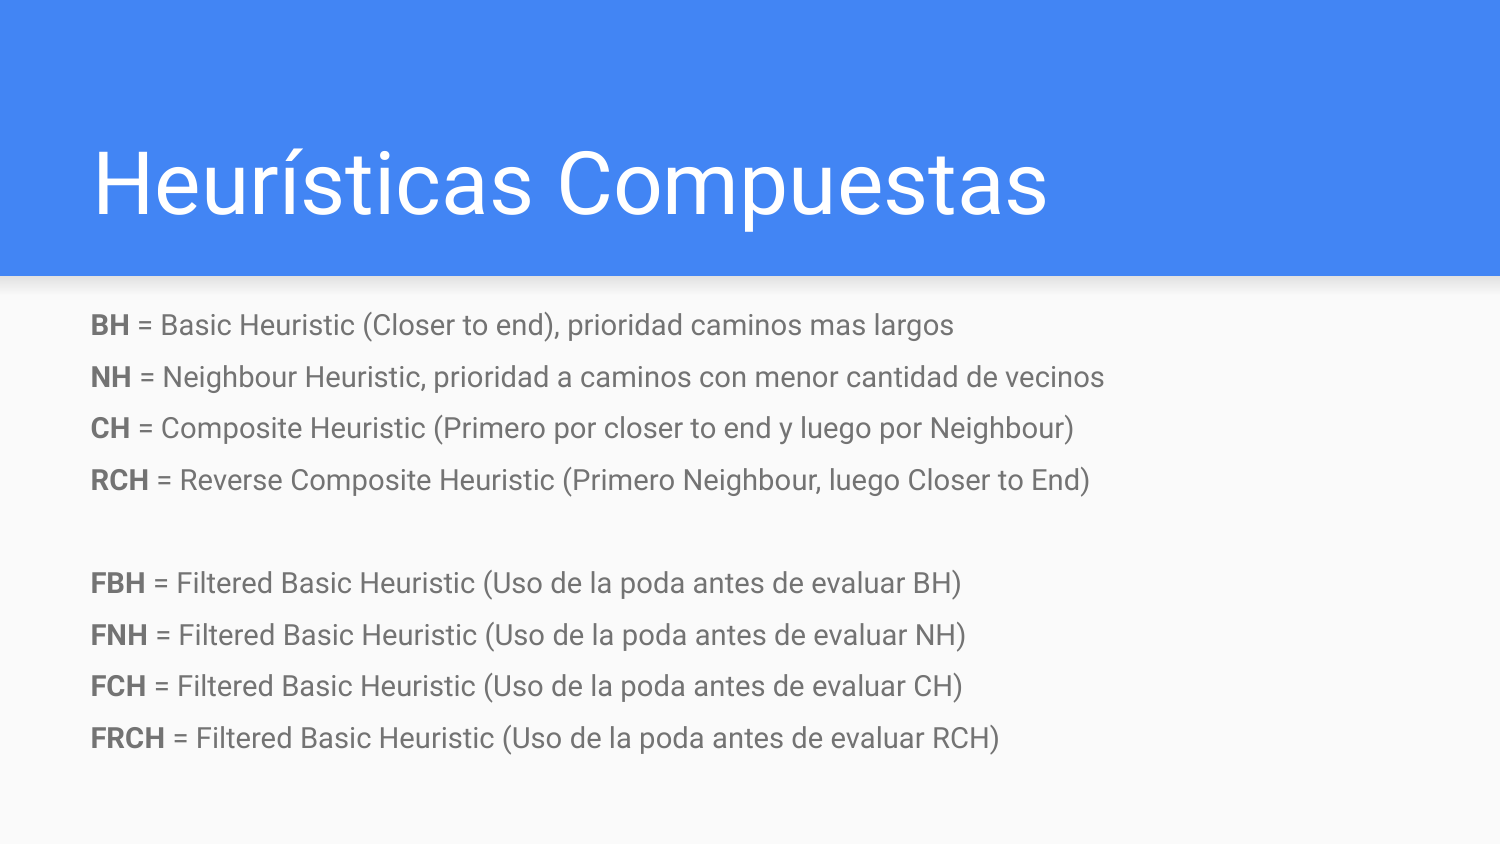

# Heurísticas Compuestas
BH = Basic Heuristic (Closer to end), prioridad caminos mas largos
NH = Neighbour Heuristic, prioridad a caminos con menor cantidad de vecinos
CH = Composite Heuristic (Primero por closer to end y luego por Neighbour)
RCH = Reverse Composite Heuristic (Primero Neighbour, luego Closer to End)

FBH = Filtered Basic Heuristic (Uso de la poda antes de evaluar BH)
FNH = Filtered Basic Heuristic (Uso de la poda antes de evaluar NH)
FCH = Filtered Basic Heuristic (Uso de la poda antes de evaluar CH)
FRCH = Filtered Basic Heuristic (Uso de la poda antes de evaluar RCH)